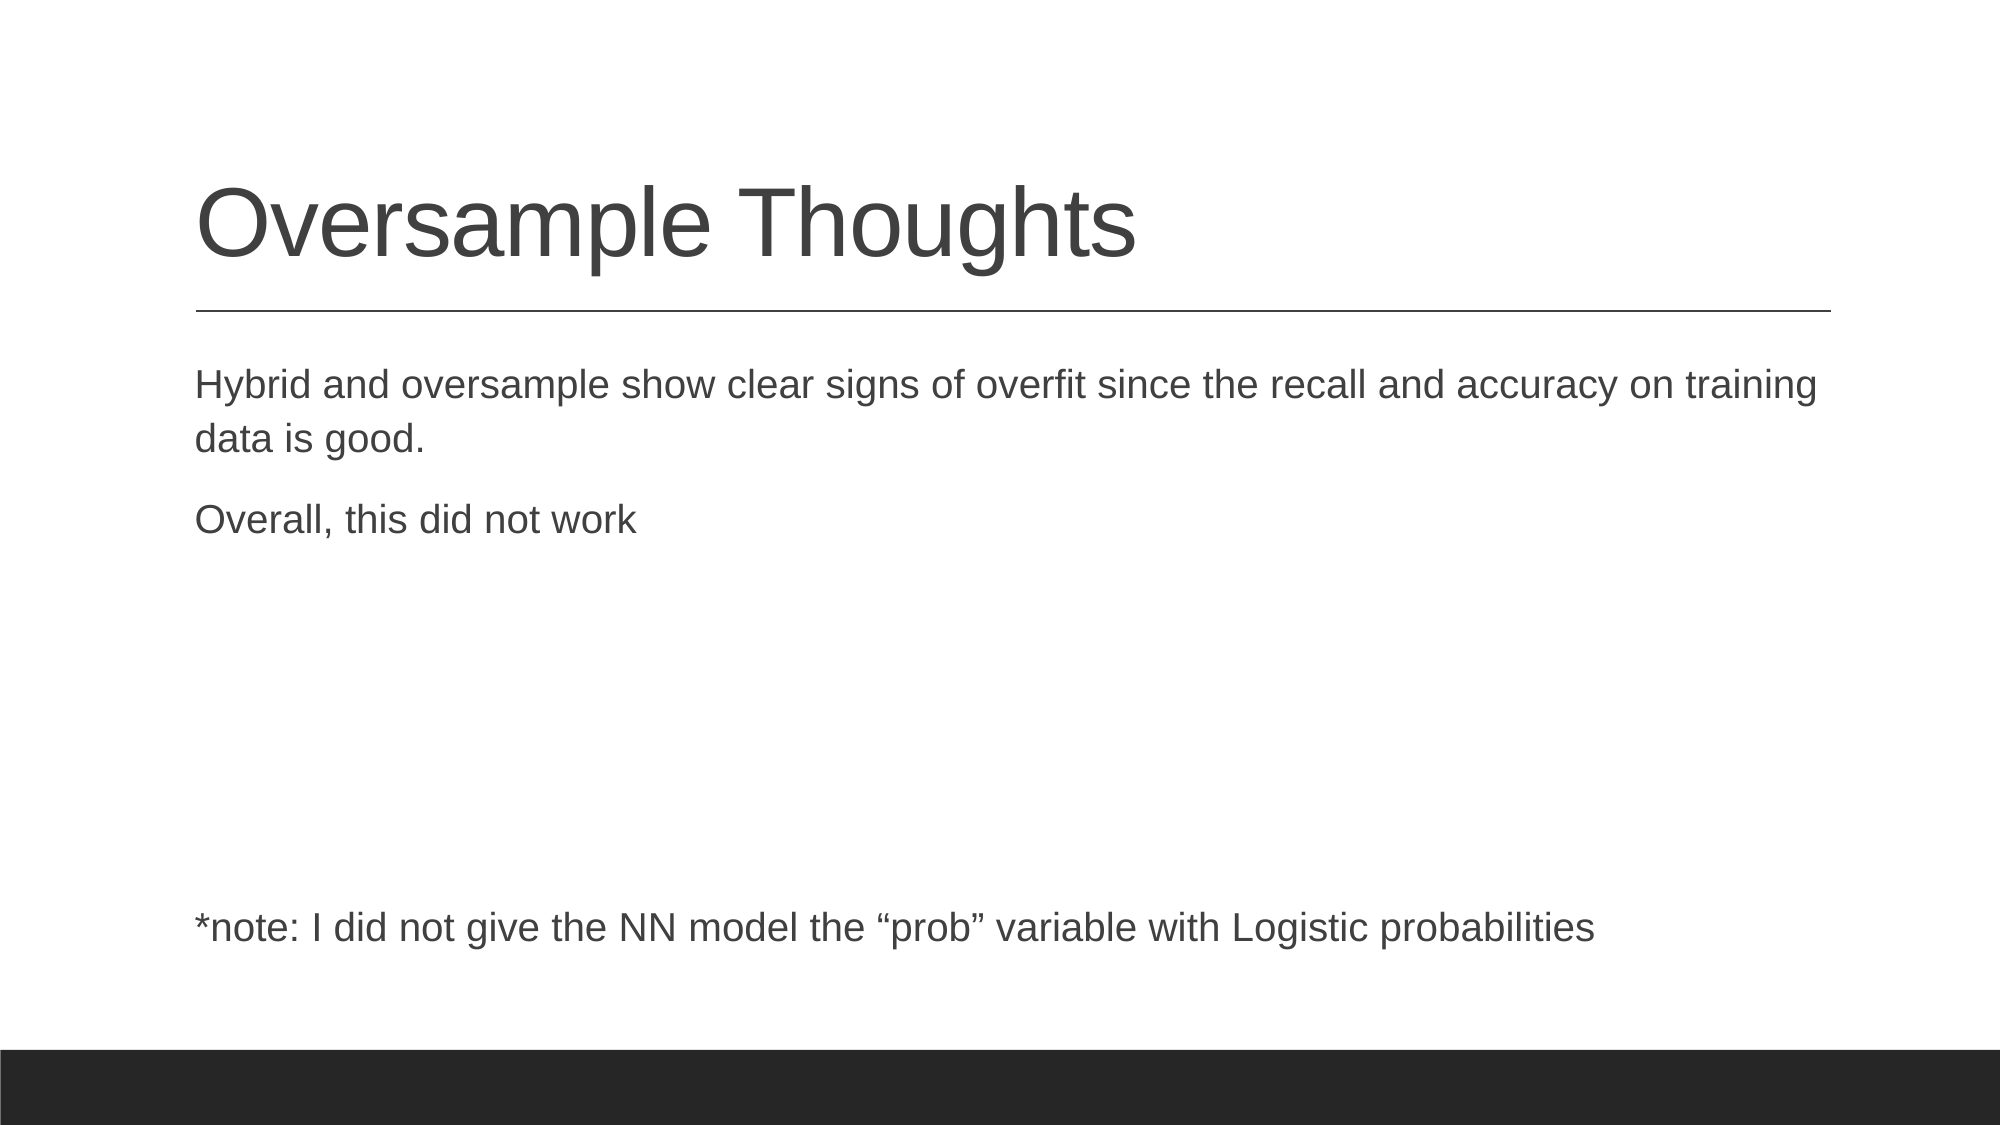

# Oversample Thoughts
Hybrid and oversample show clear signs of overfit since the recall and accuracy on training data is good.
Overall, this did not work

*note: I did not give the NN model the “prob” variable with Logistic probabilities